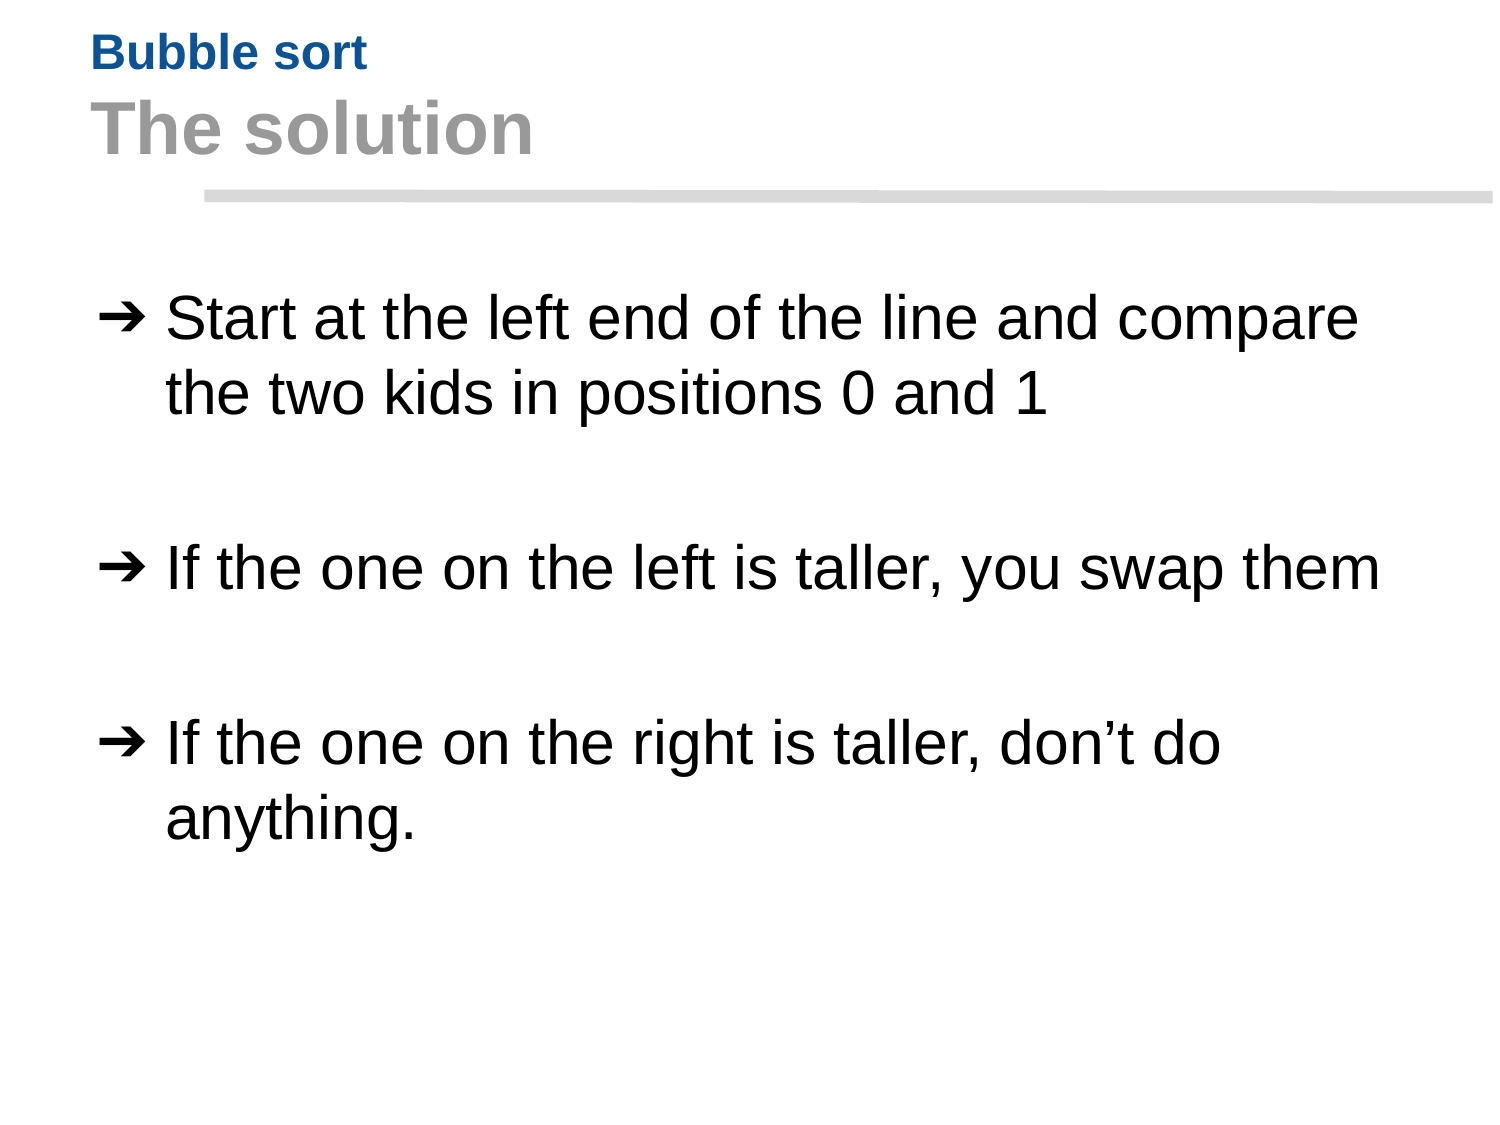

# Bubble sort
The solution
Start at the left end of the line and compare the two kids in positions 0 and 1

If the one on the left is taller, you swap them

If the one on the right is taller, don’t do anything.